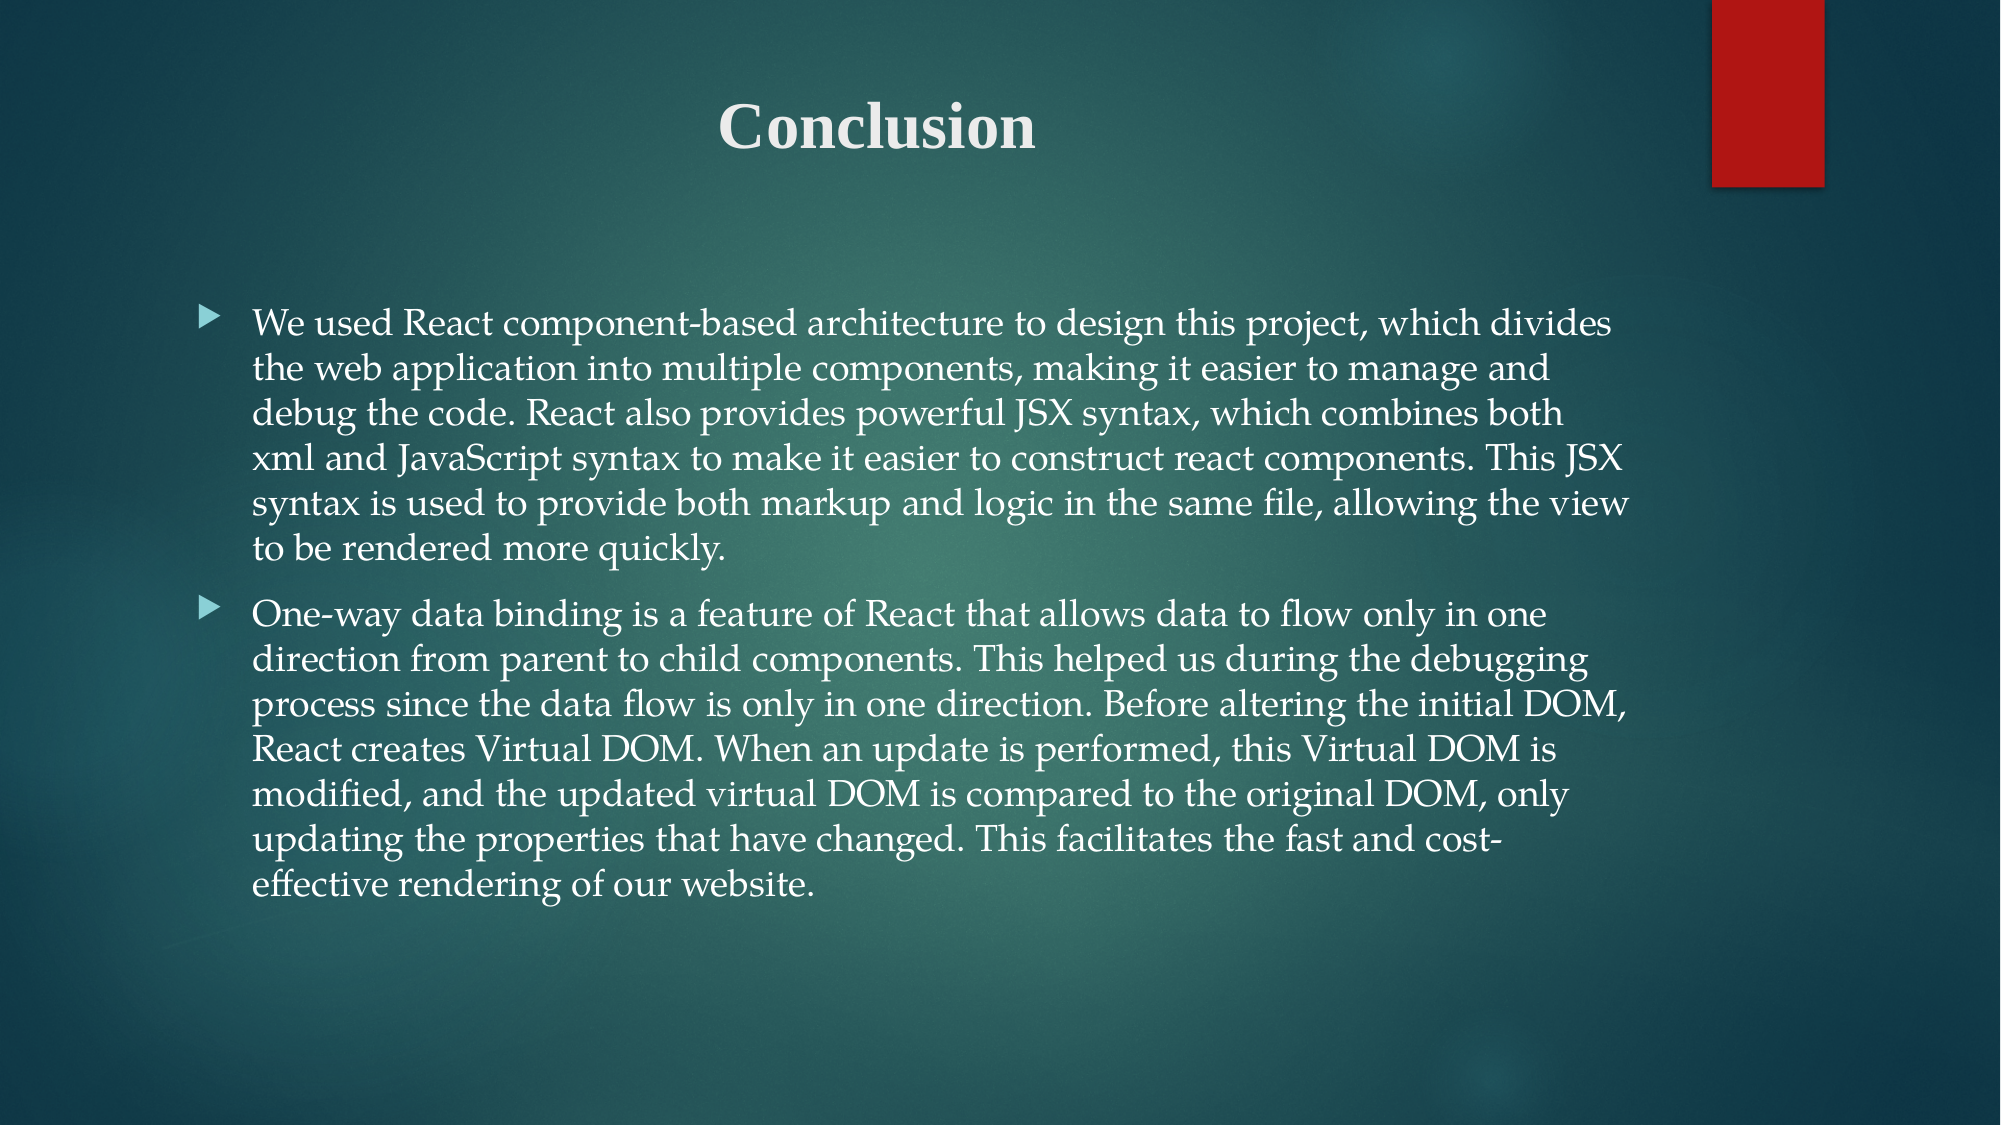

# Conclusion
We used React component-based architecture to design this project, which divides the web application into multiple components, making it easier to manage and debug the code. React also provides powerful JSX syntax, which combines both xml and JavaScript syntax to make it easier to construct react components. This JSX syntax is used to provide both markup and logic in the same file, allowing the view to be rendered more quickly.
One-way data binding is a feature of React that allows data to flow only in one direction from parent to child components. This helped us during the debugging process since the data flow is only in one direction. Before altering the initial DOM, React creates Virtual DOM. When an update is performed, this Virtual DOM is modified, and the updated virtual DOM is compared to the original DOM, only updating the properties that have changed. This facilitates the fast and cost-effective rendering of our website.